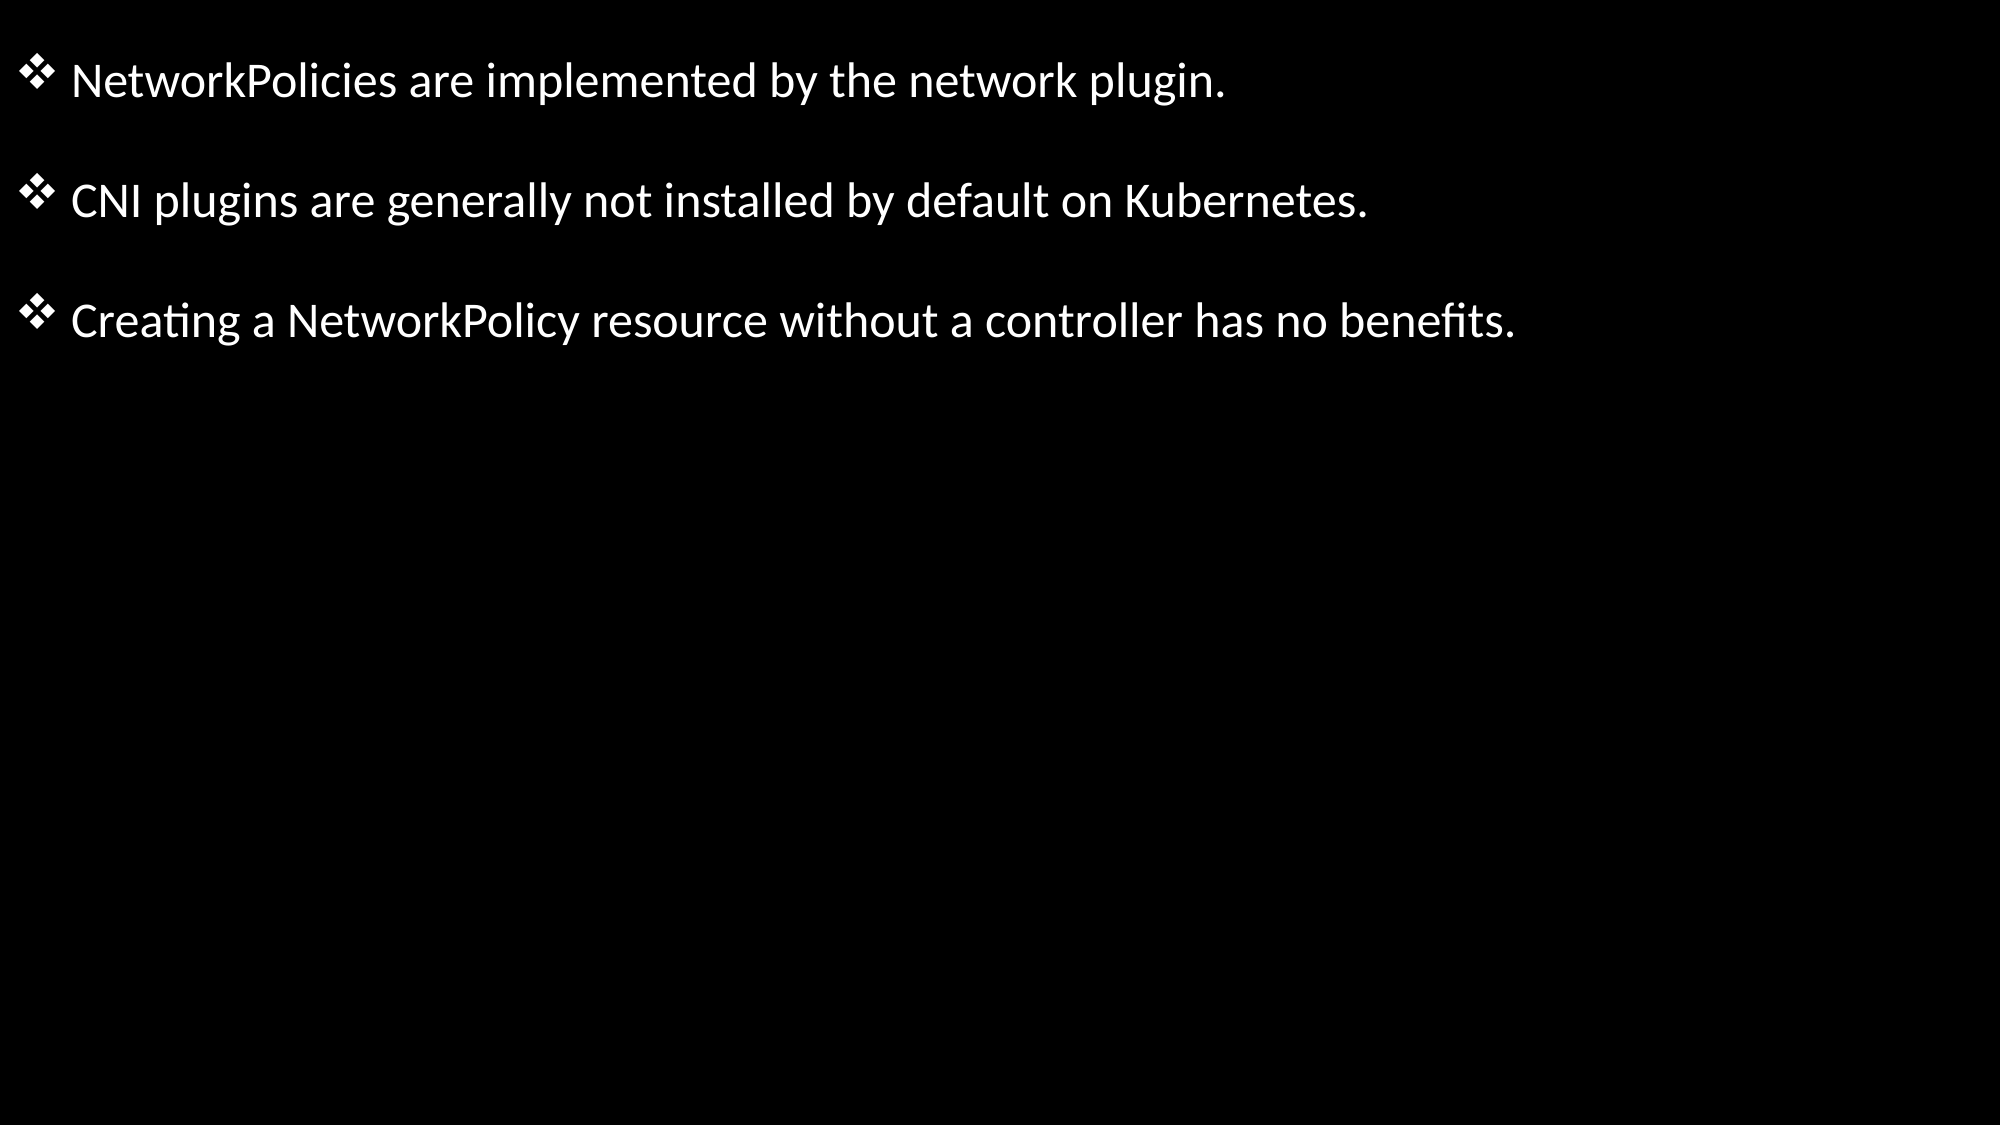

NetworkPolicies are implemented by the network plugin.

CNI plugins are generally not installed by default on Kubernetes.

Creating a NetworkPolicy resource without a controller has no benefits.